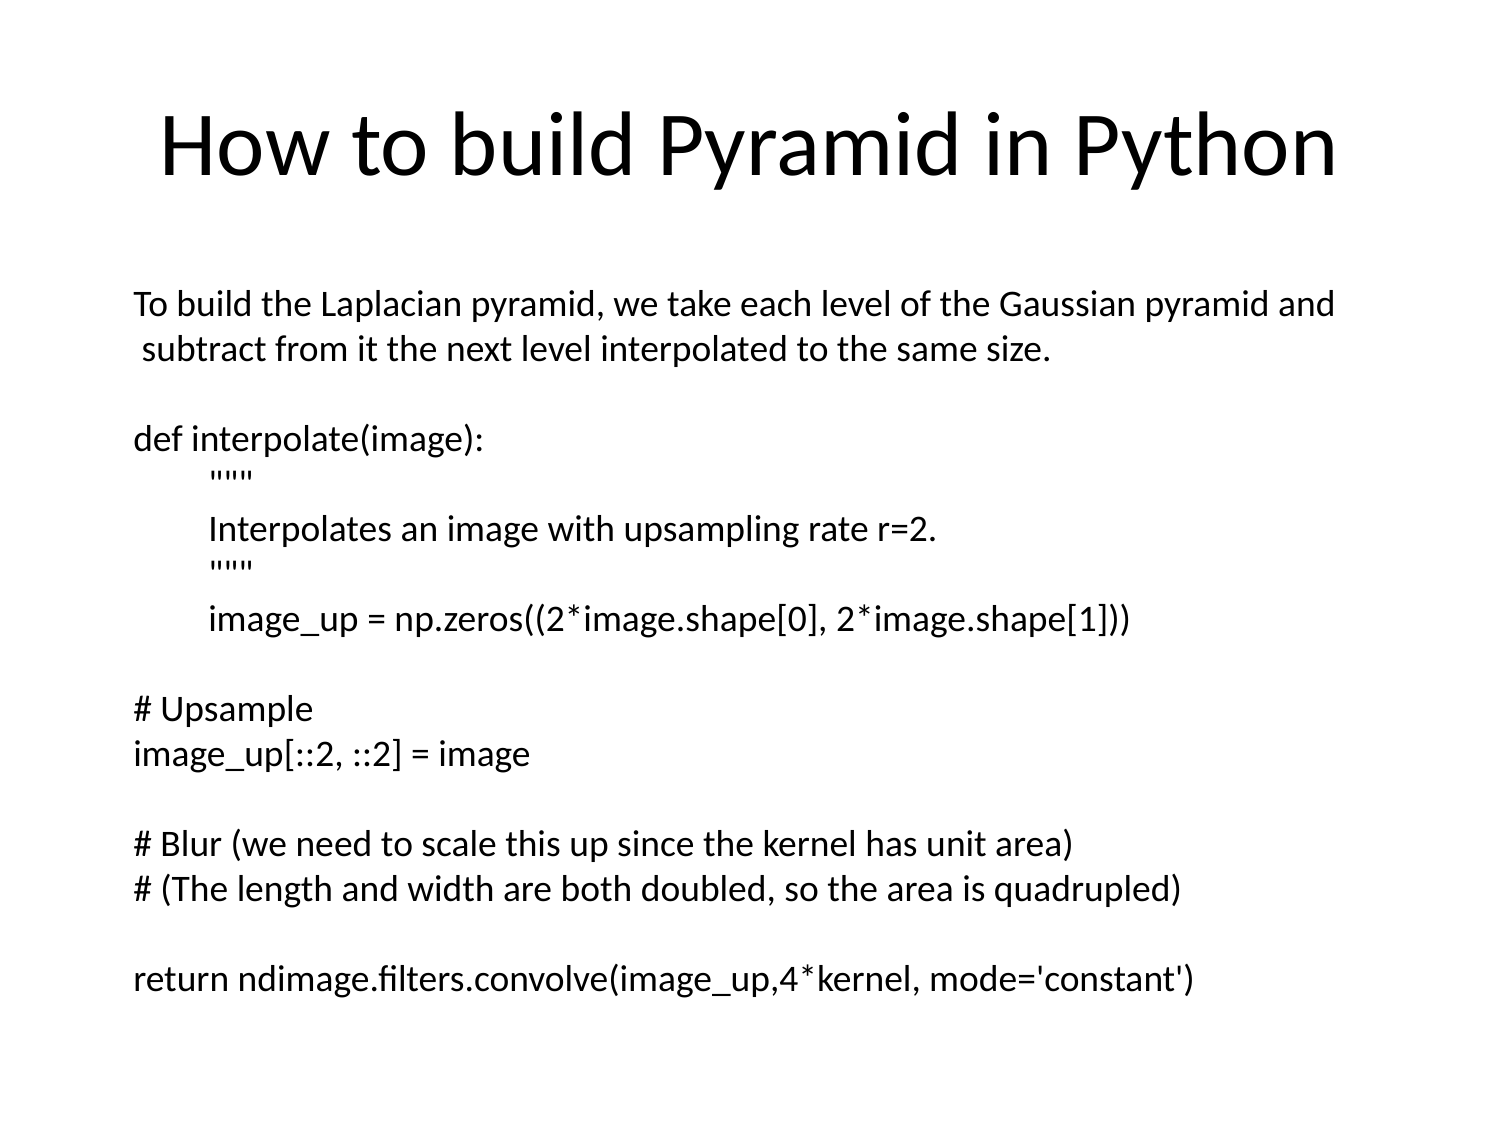

# How to build Pyramid in Python
To build the Laplacian pyramid, we take each level of the Gaussian pyramid and  subtract from it the next level interpolated to the same size.

def interpolate(image):
"""
Interpolates an image with upsampling rate r=2.
"""
image_up = np.zeros((2*image.shape[0], 2*image.shape[1]))

# Upsample
image_up[::2, ::2] = image

# Blur (we need to scale this up since the kernel has unit area)
# (The length and width are both doubled, so the area is quadrupled)

return ndimage.filters.convolve(image_up,4*kernel, mode='constant')